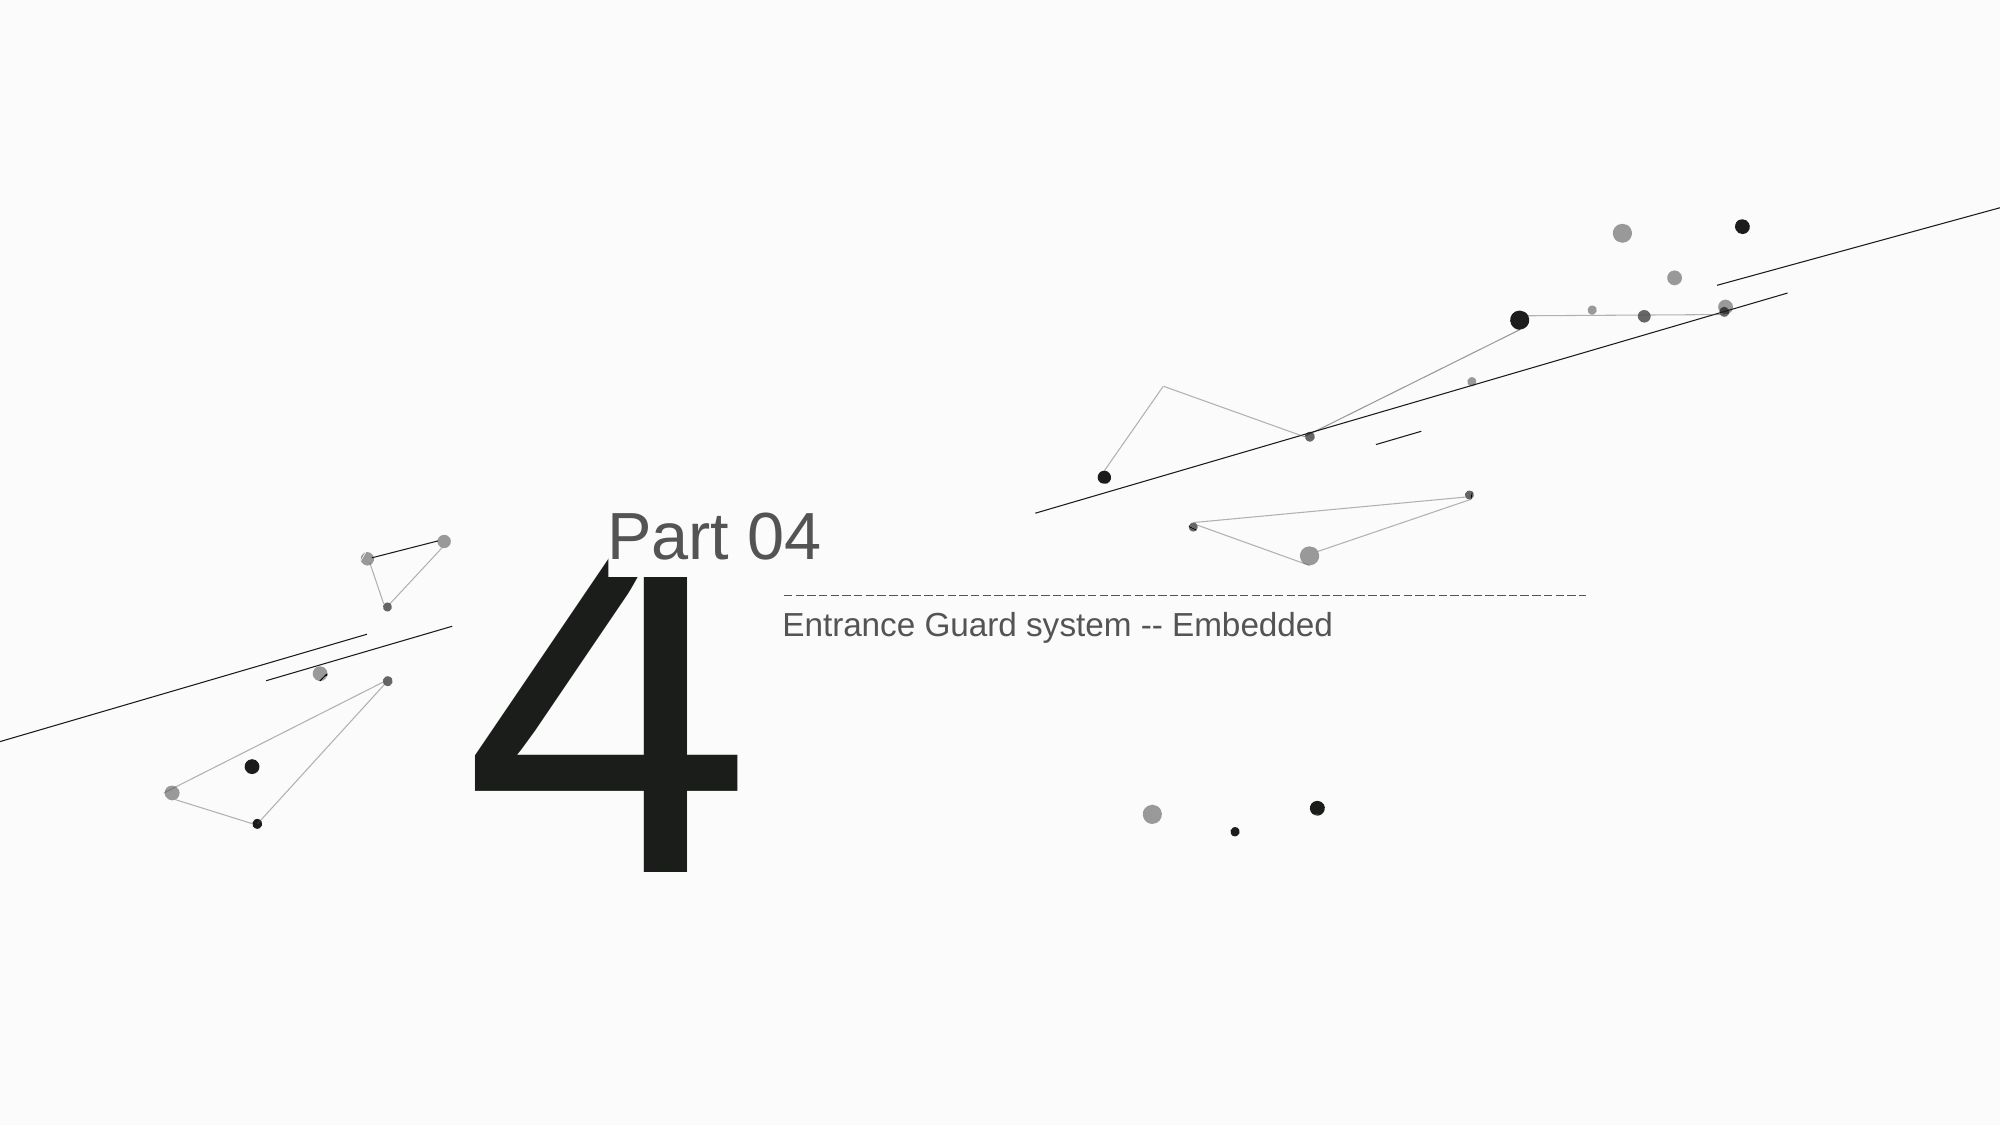

4

Part 04

Entrance Guard system -- Embedded